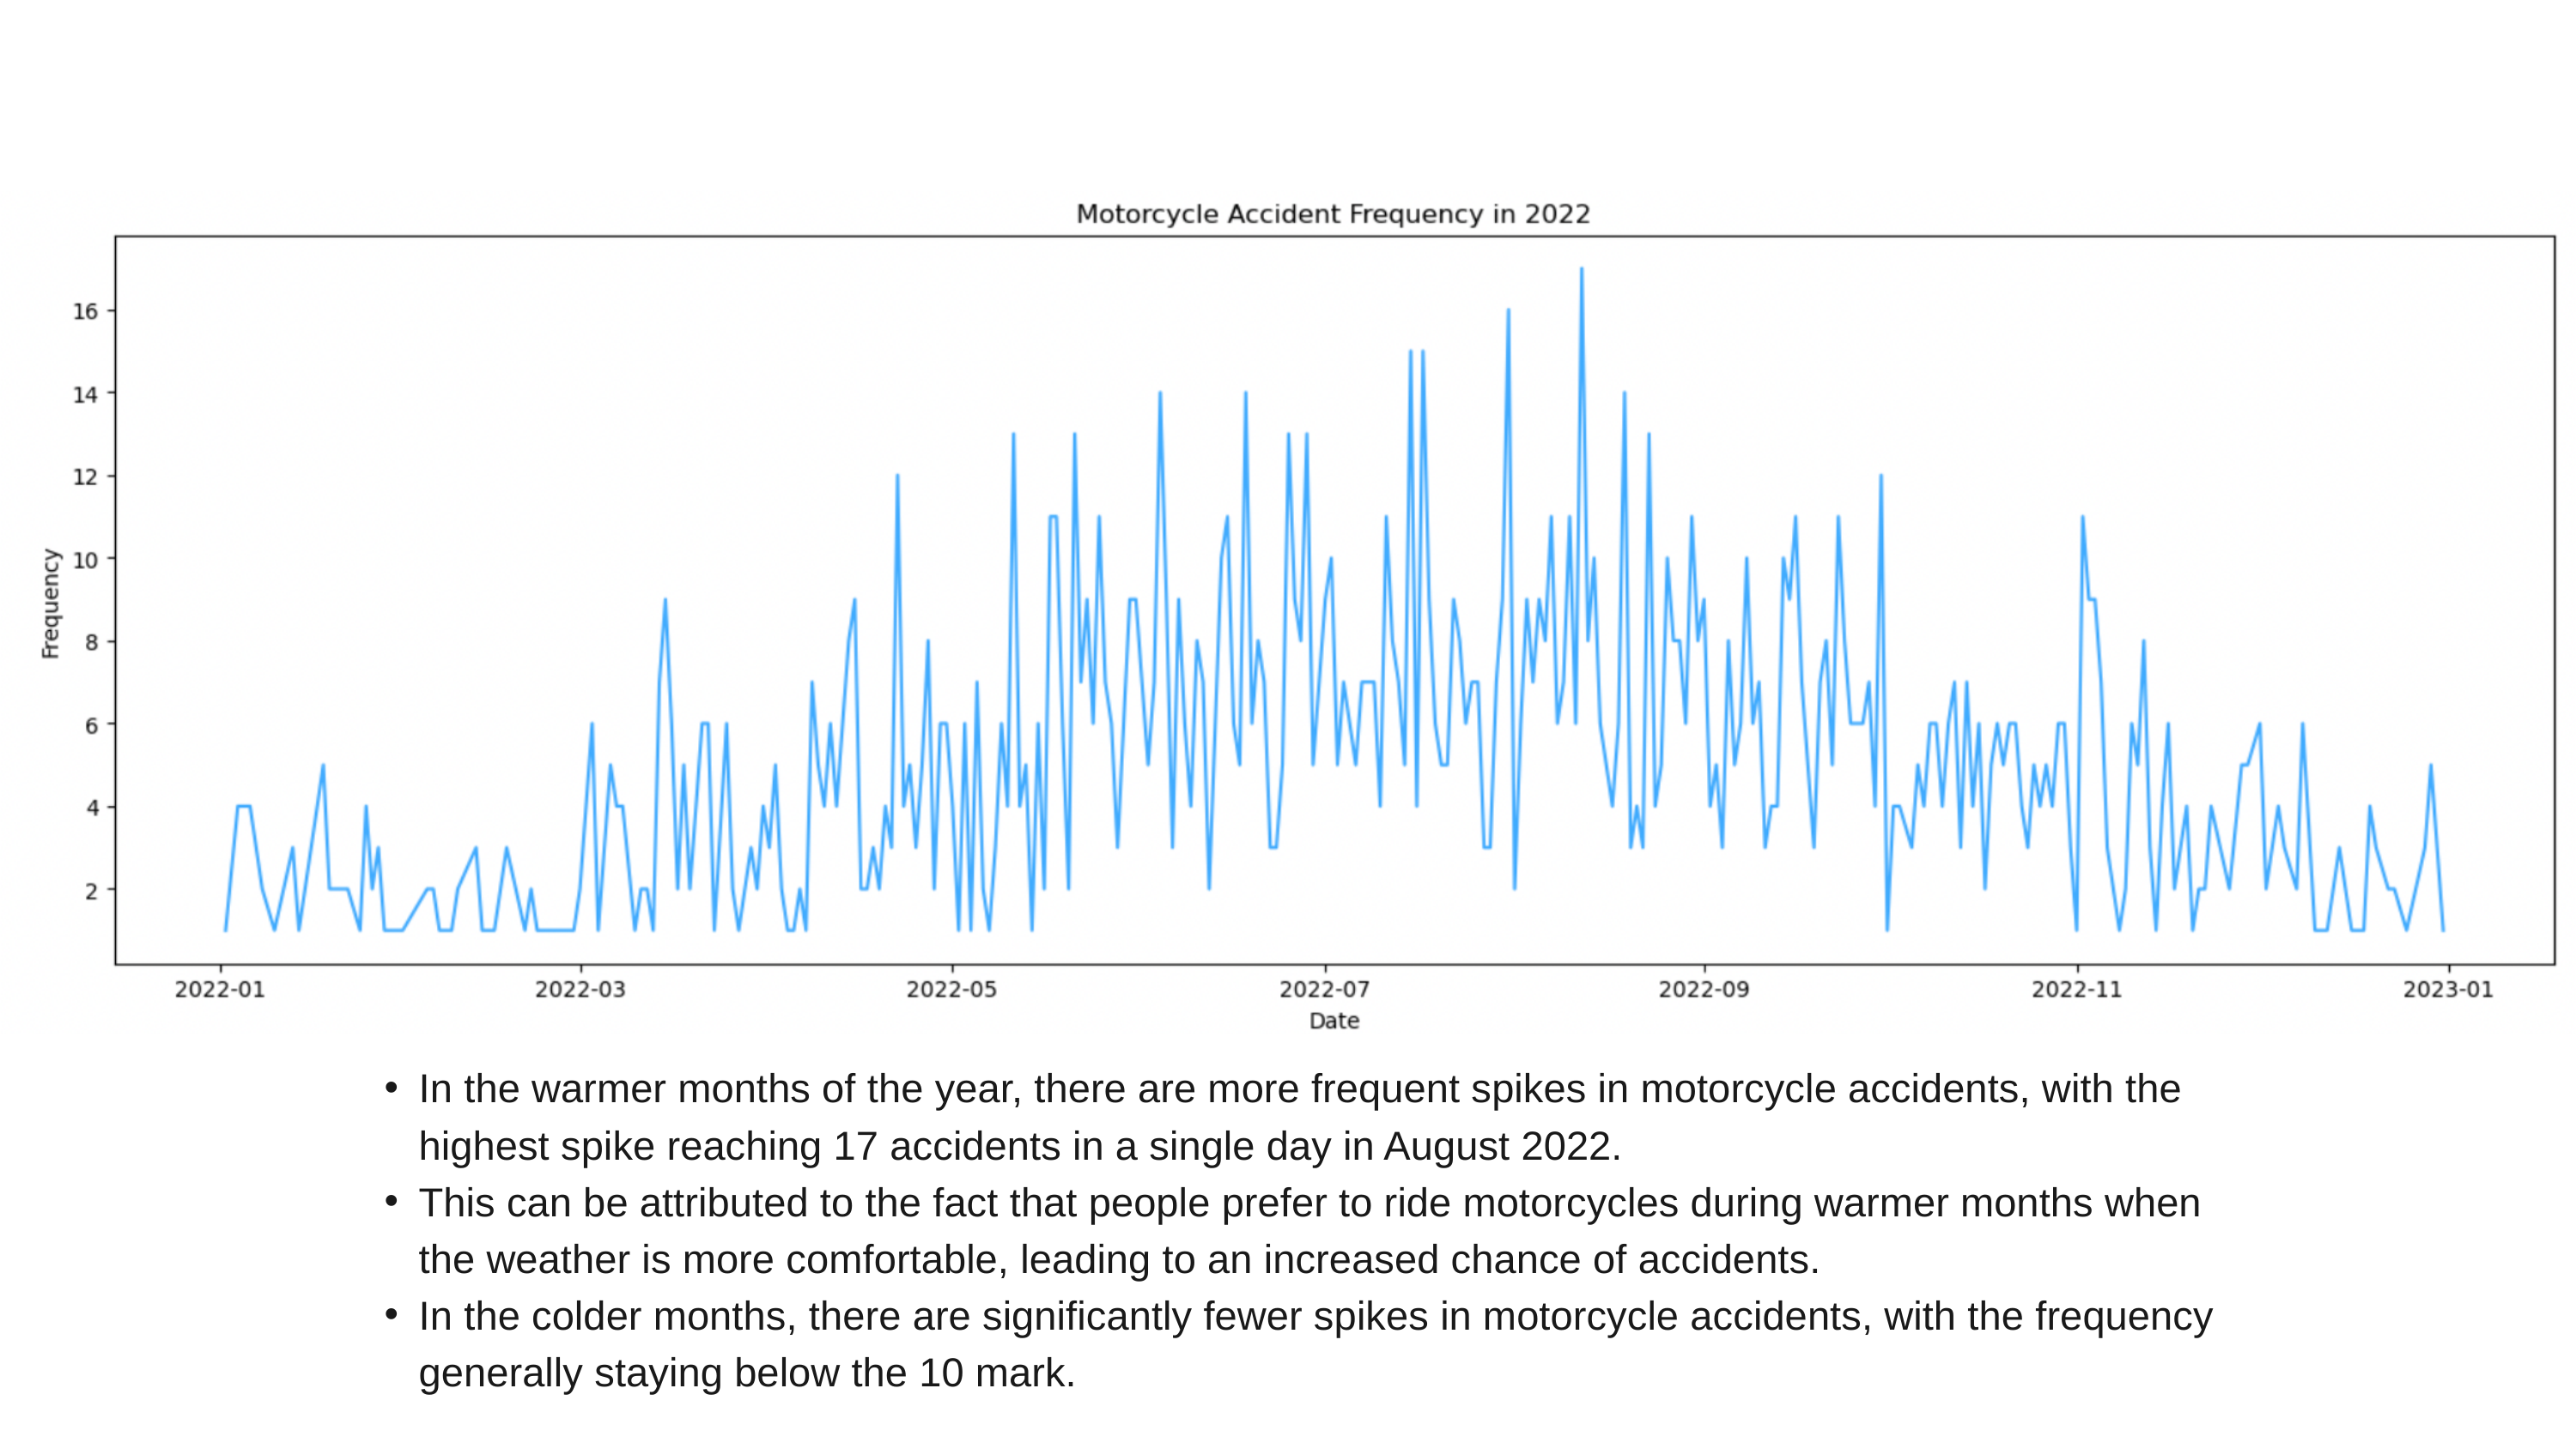

In the warmer months of the year, there are more frequent spikes in motorcycle accidents, with the highest spike reaching 17 accidents in a single day in August 2022.
This can be attributed to the fact that people prefer to ride motorcycles during warmer months when the weather is more comfortable, leading to an increased chance of accidents.
In the colder months, there are significantly fewer spikes in motorcycle accidents, with the frequency generally staying below the 10 mark.